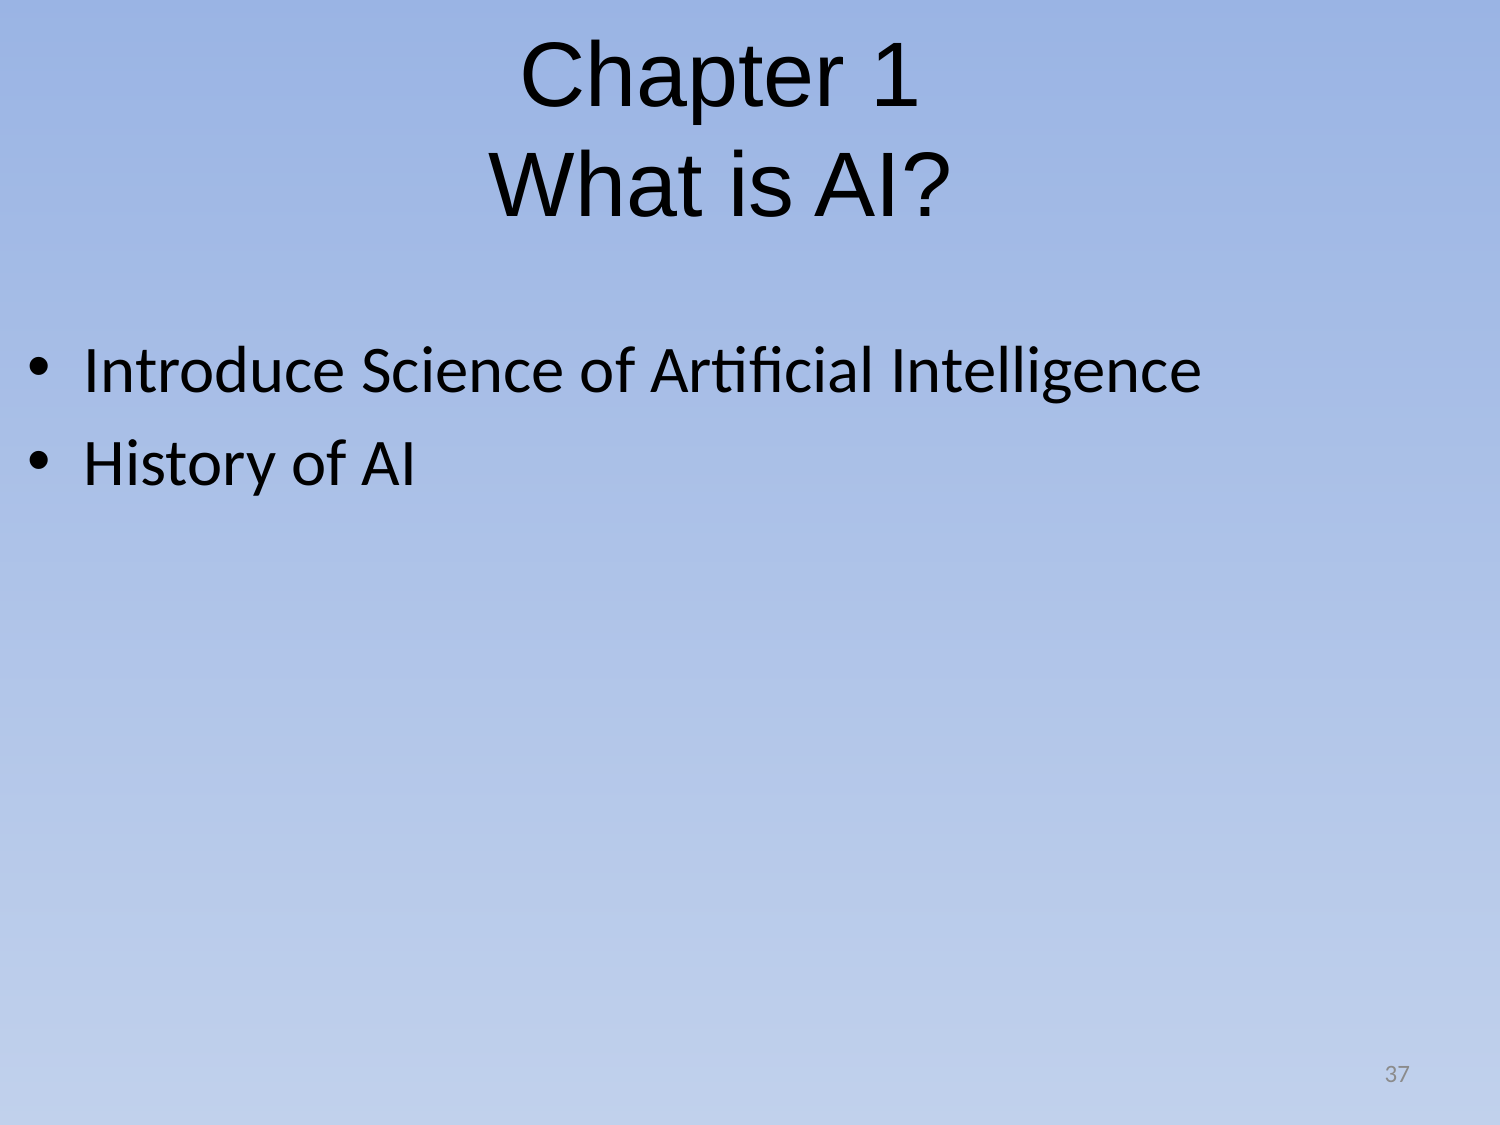

# Chapter 1 What is AI?
Introduce Science of Artificial Intelligence
History of AI

37